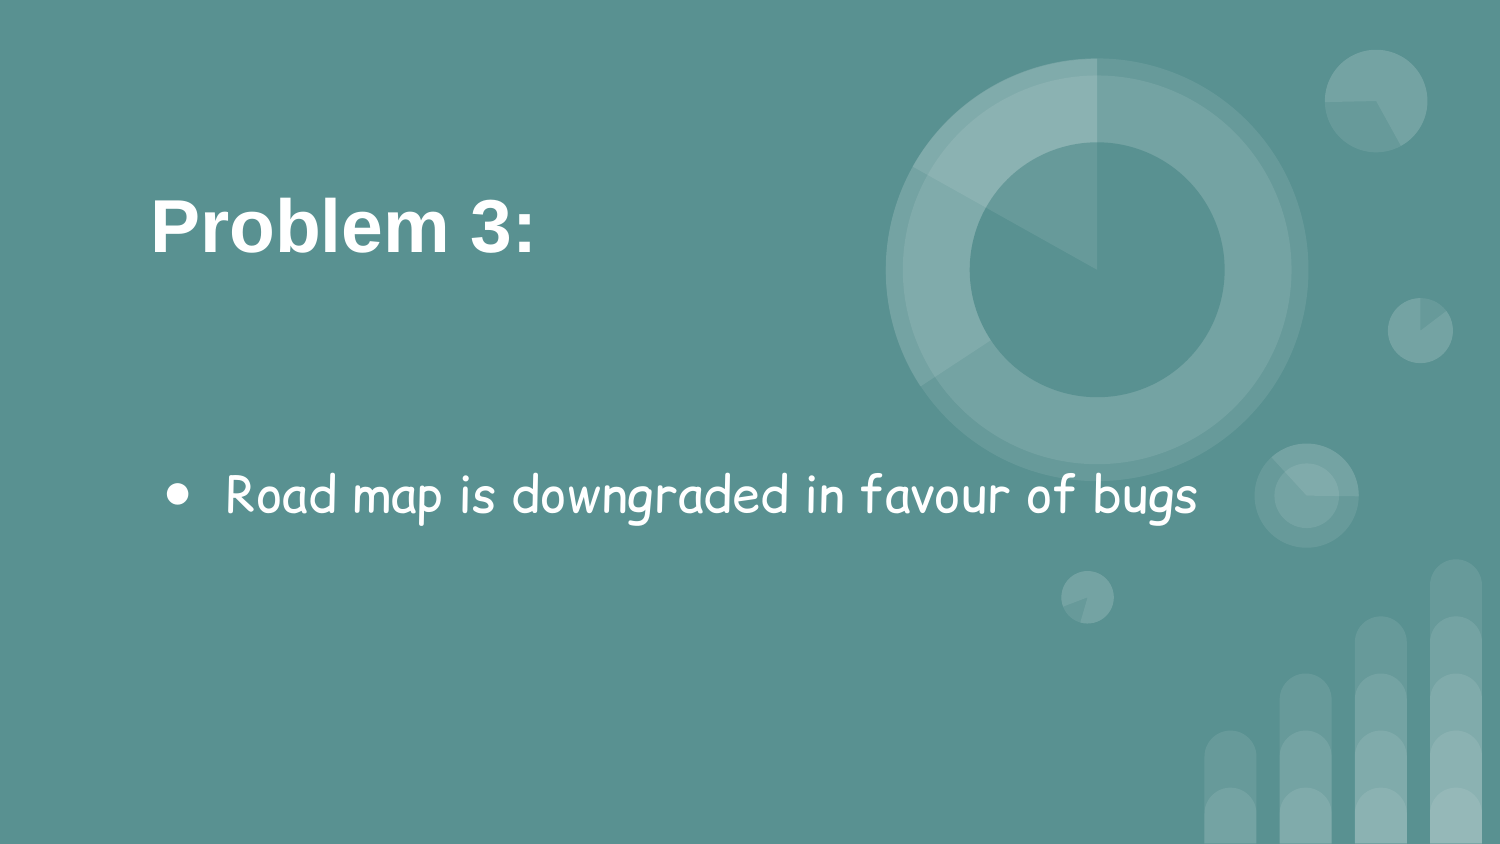

# Problem 3:
Road map is downgraded in favour of bugs